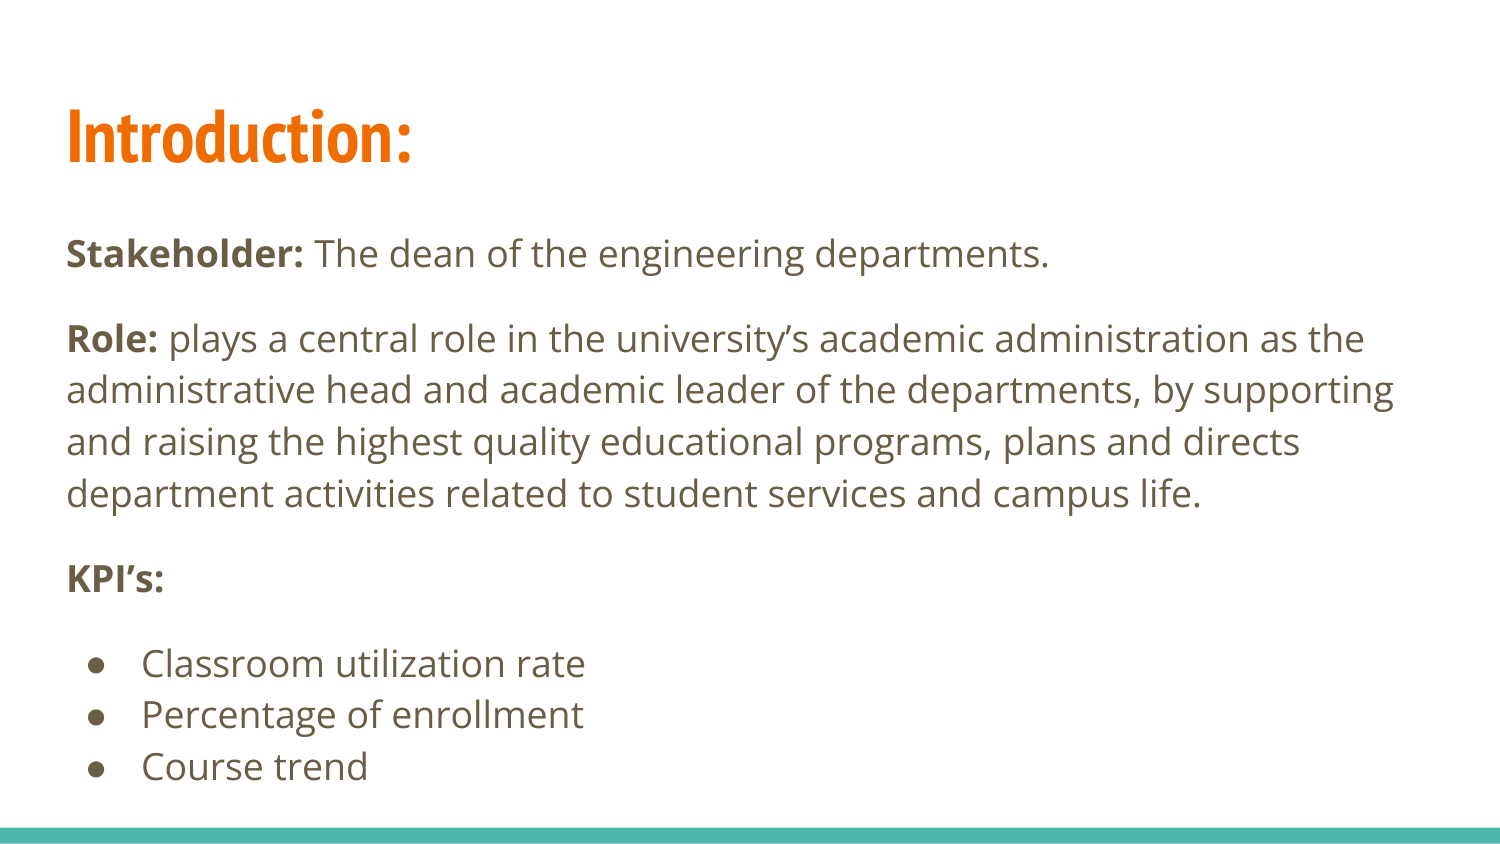

# Introduction:
Stakeholder: The dean of the engineering departments.
Role: plays a central role in the university’s academic administration as the administrative head and academic leader of the departments, by supporting and raising the highest quality educational programs, plans and directs department activities related to student services and campus life.
KPI’s:
Classroom utilization rate
Percentage of enrollment
Course trend